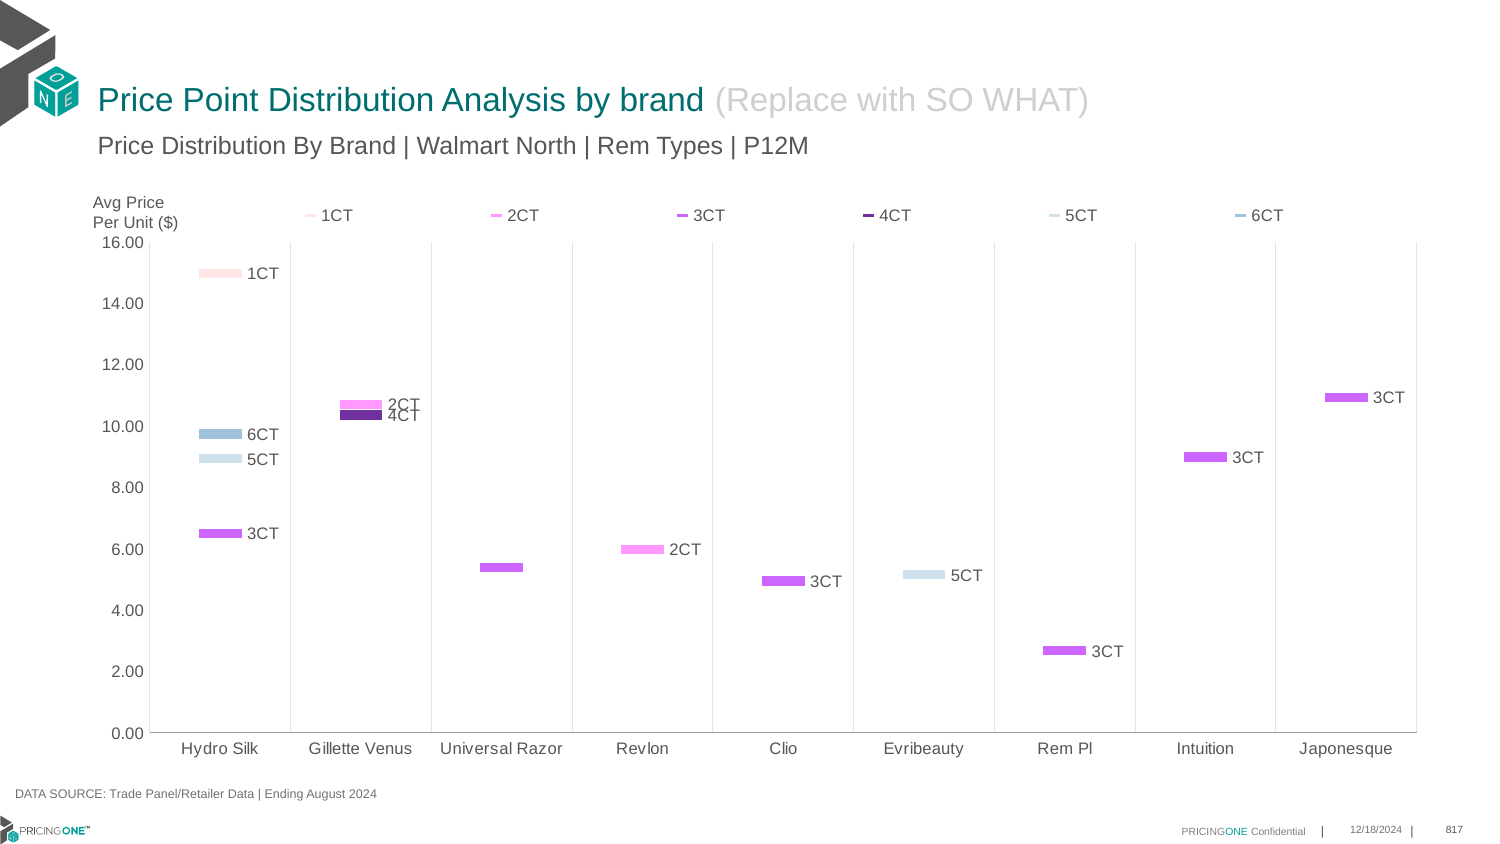

# Price Point Distribution Analysis by brand (Replace with SO WHAT)
Price Distribution By Brand | Walmart North | Rem Types | P12M

### Chart

| Category | 1CT | 2CT | 3CT | 4CT | 5CT | 6CT |
|---|---|---|---|---|---|---|
| Hydro Silk | 14.963033683399495 | None | 6.496799742810381 | None | 8.934293639139455 | 9.73756881147911 |
| Gillette Venus | None | 10.695958265802268 | None | 10.35375591296121 | None | None |
| Universal Razor | None | None | 5.376816642746666 | None | None | None |
| Revlon | None | 5.979409664365627 | None | None | None | None |
| Clio | None | None | 4.951387304860357 | None | None | None |
| Evribeauty | None | None | None | None | 5.151721188327284 | None |
| Rem Pl | None | None | 2.6701299039896753 | None | None | None |
| Intuition | None | None | 8.990834456561696 | None | None | None |
| Japonesque | None | None | 10.936760866226386 | None | None | None |
Avg Price
Per Unit ($)
DATA SOURCE: Trade Panel/Retailer Data | Ending August 2024
12/18/2024
817